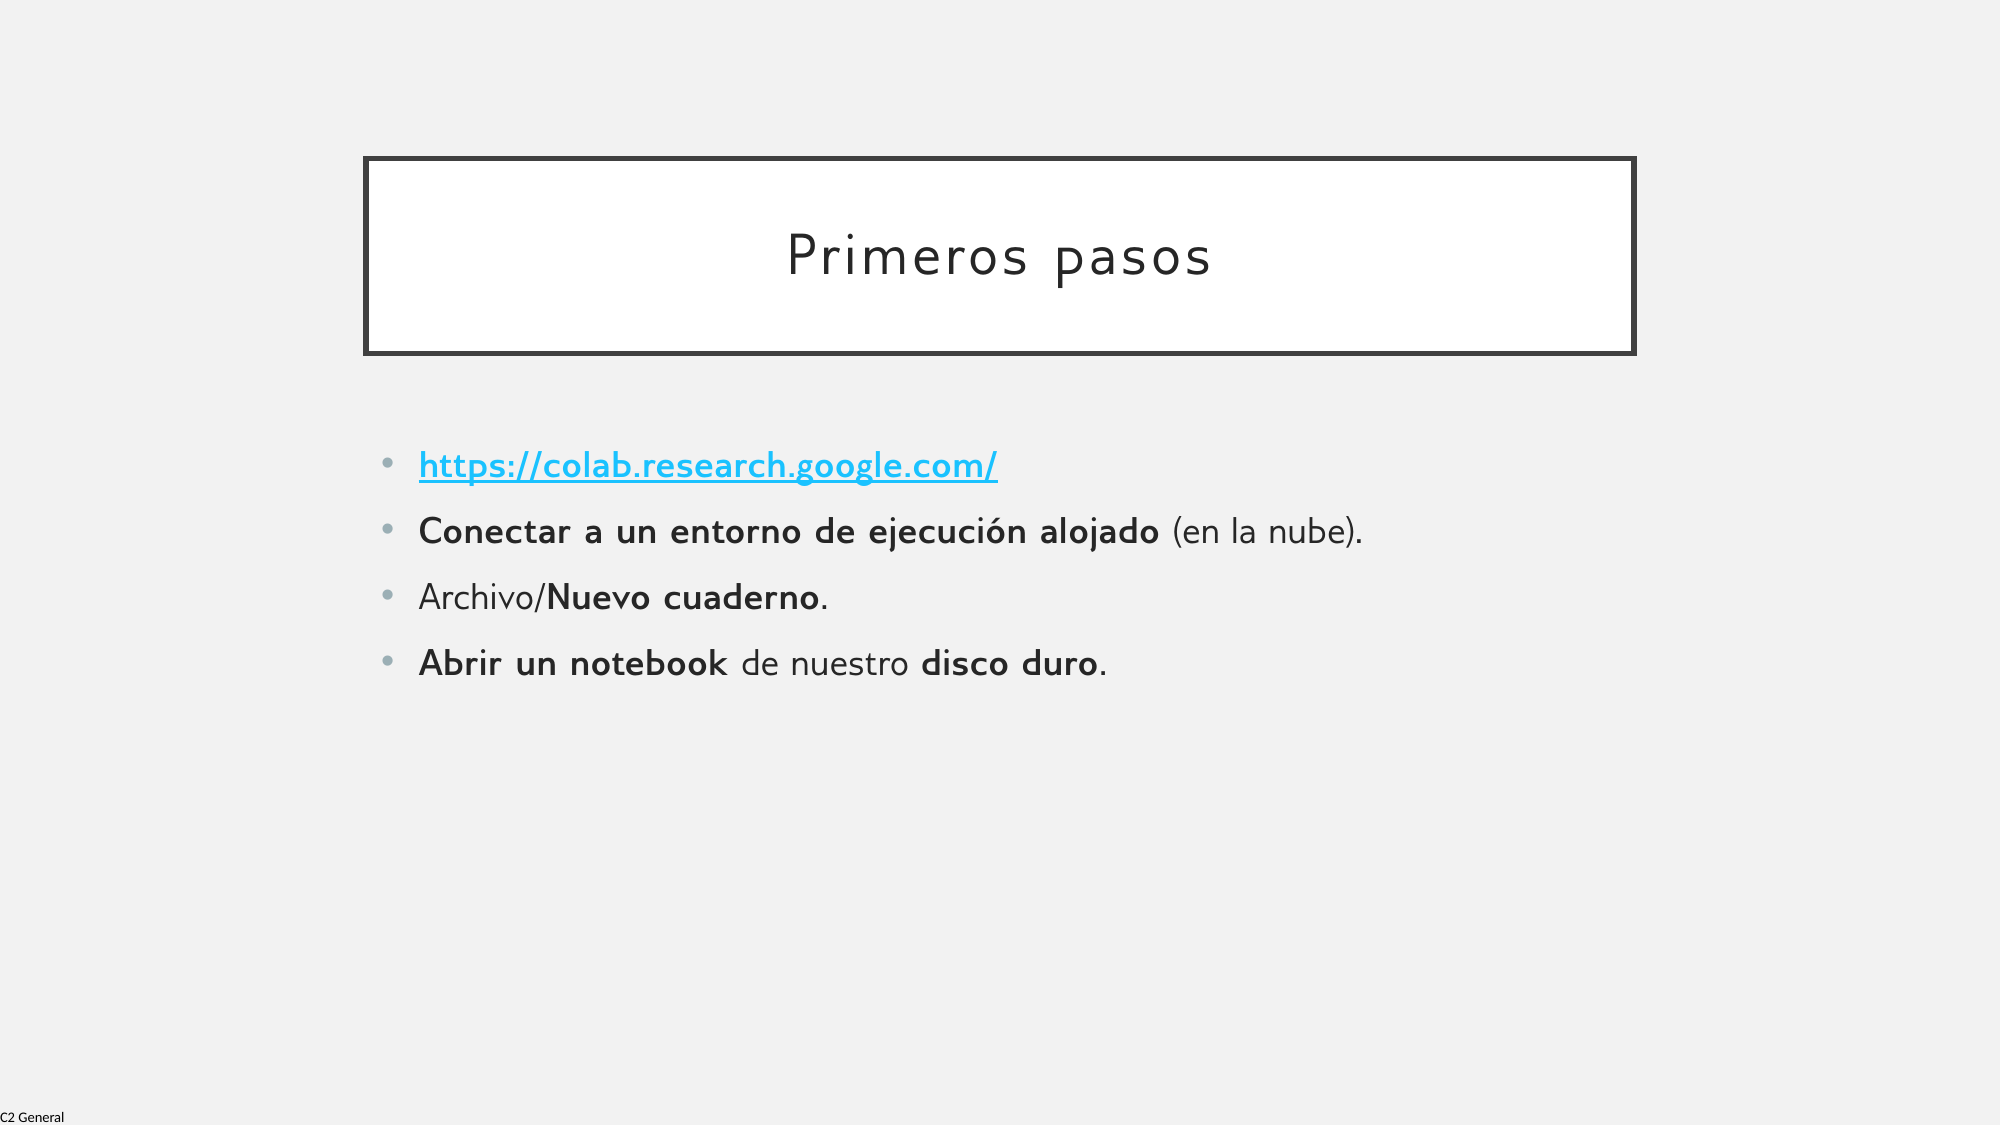

# Primeros pasos
https://colab.research.google.com/
Conectar a un entorno de ejecución alojado (en la nube).
Archivo/Nuevo cuaderno.
Abrir un notebook de nuestro disco duro.